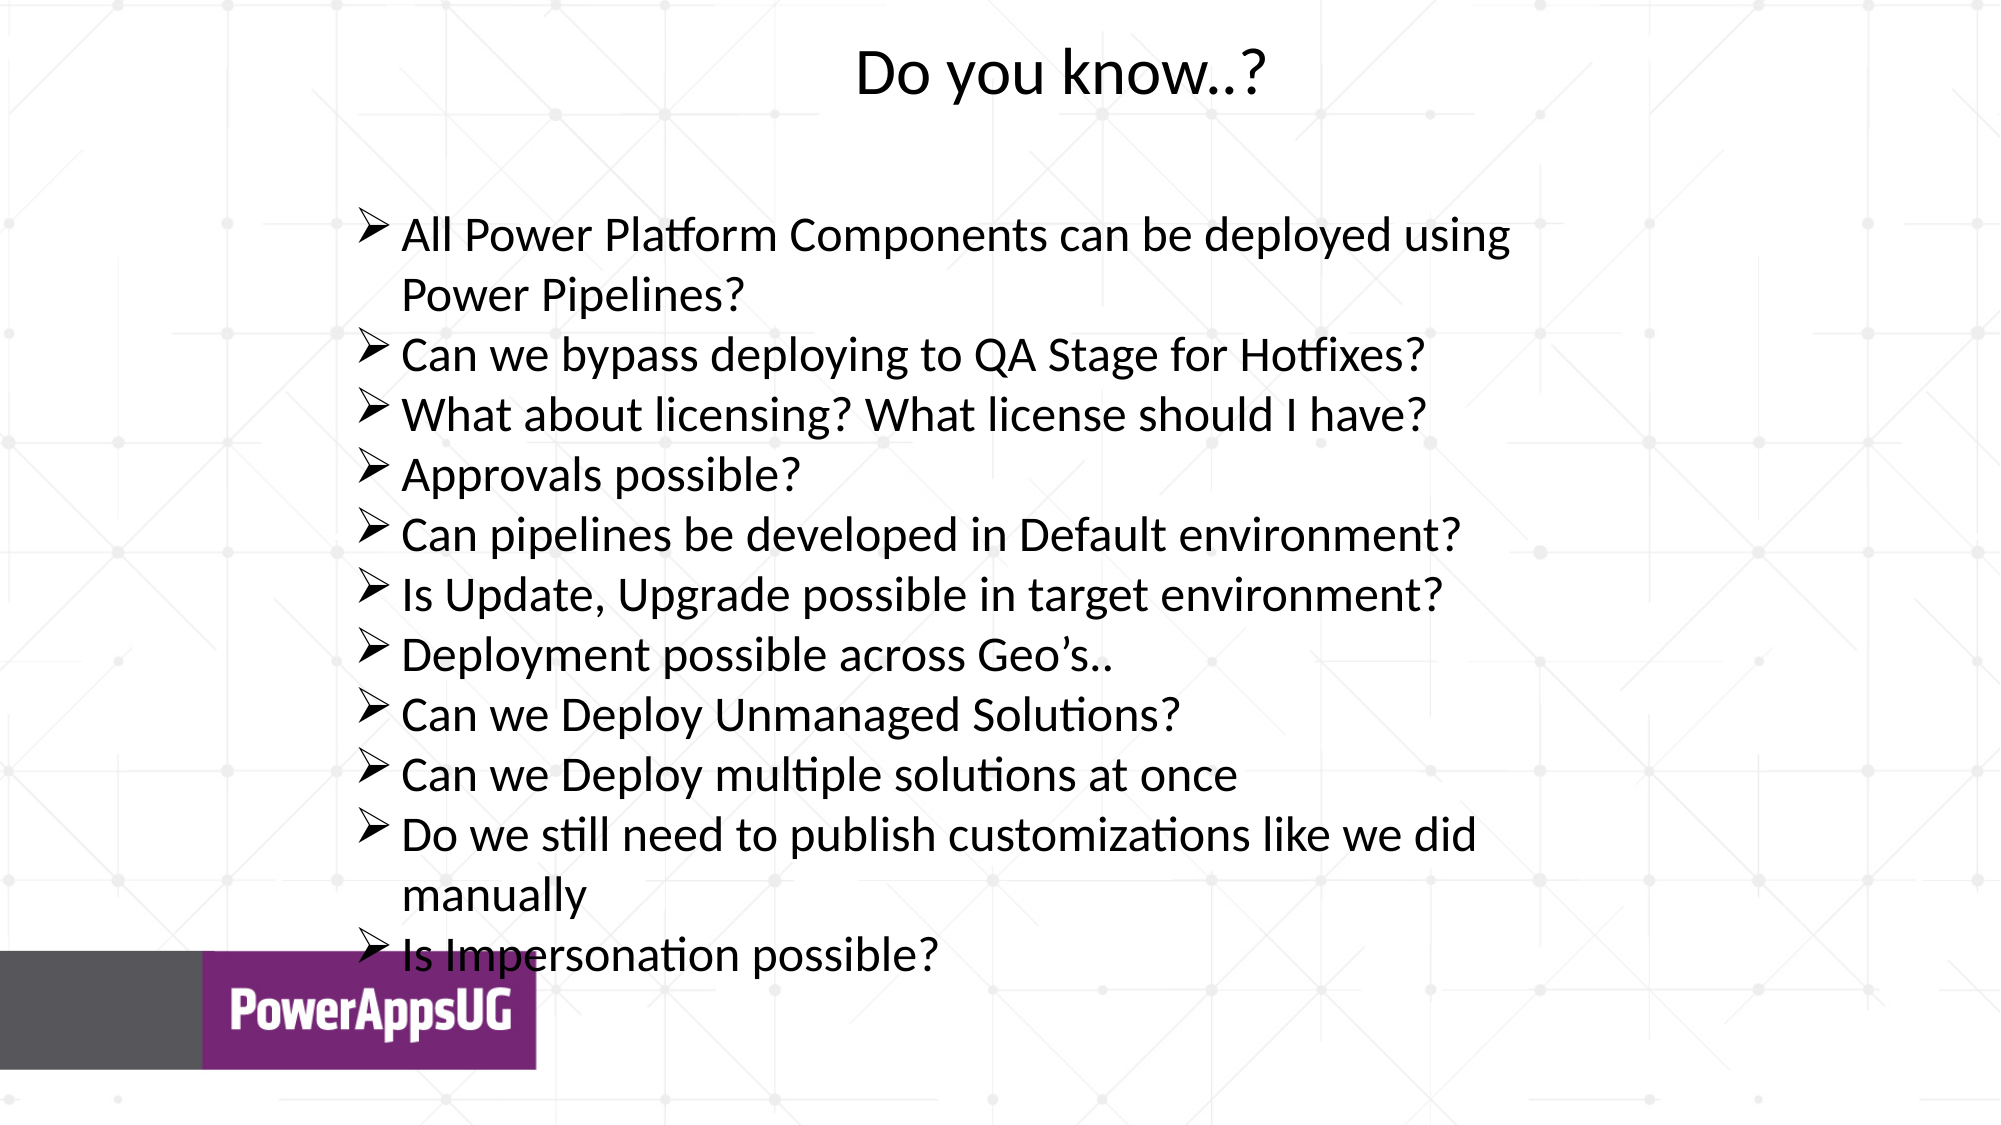

Do you know..?
All Power Platform Components can be deployed using Power Pipelines?
Can we bypass deploying to QA Stage for Hotfixes?
What about licensing? What license should I have?
Approvals possible?
Can pipelines be developed in Default environment?
Is Update, Upgrade possible in target environment?
Deployment possible across Geo’s..
Can we Deploy Unmanaged Solutions?
Can we Deploy multiple solutions at once
Do we still need to publish customizations like we did manually
Is Impersonation possible?